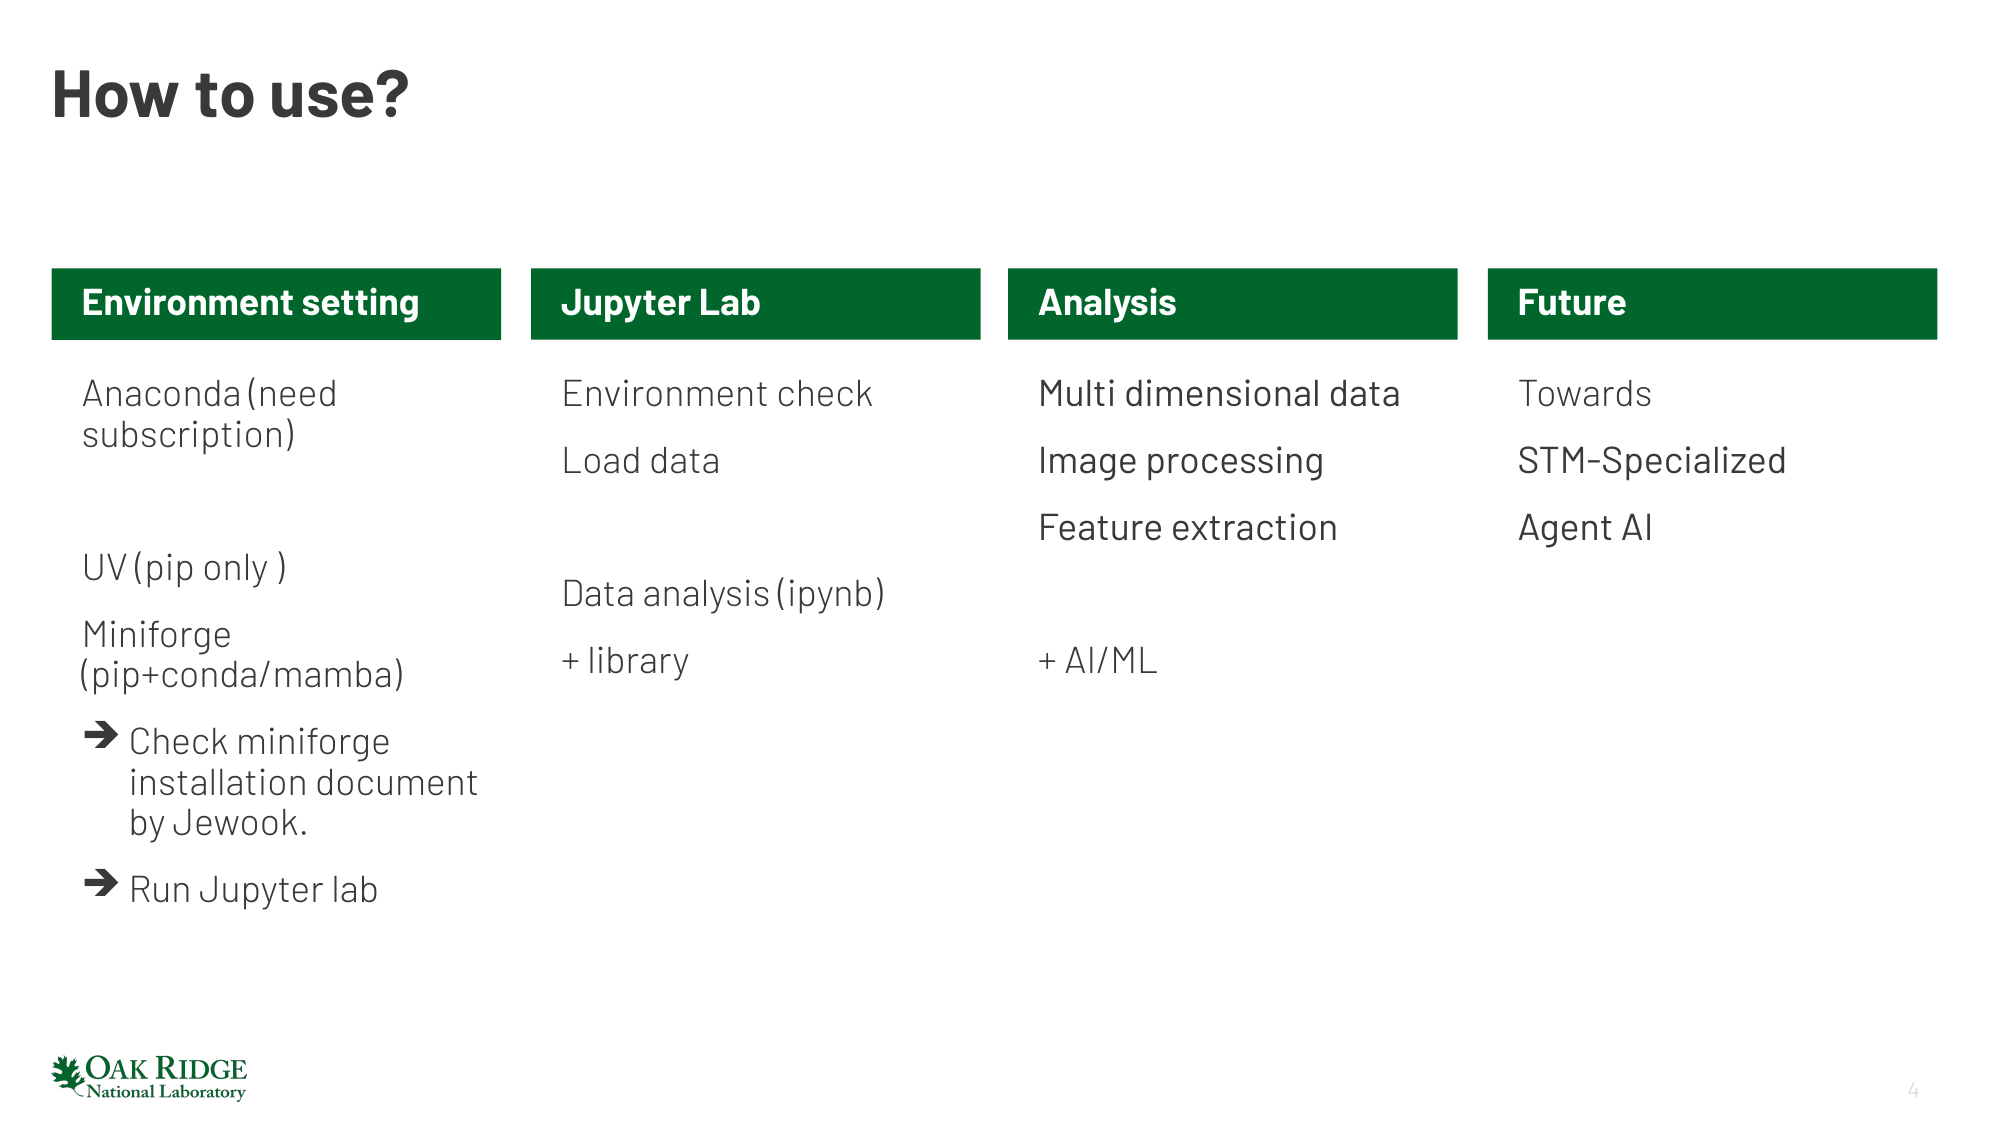

# How to use?
Environment setting
Jupyter Lab

Analysis
Future
Anaconda (need subscription)

UV (pip only )
Miniforge (pip+conda/mamba)
Check miniforge installation document by Jewook.
Run Jupyter lab

Environment check
Load data

Data analysis (ipynb)
+ library
Multi dimensional data
Image processing
Feature extraction

+ AI/ML
Towards
STM-Specialized
Agent AI